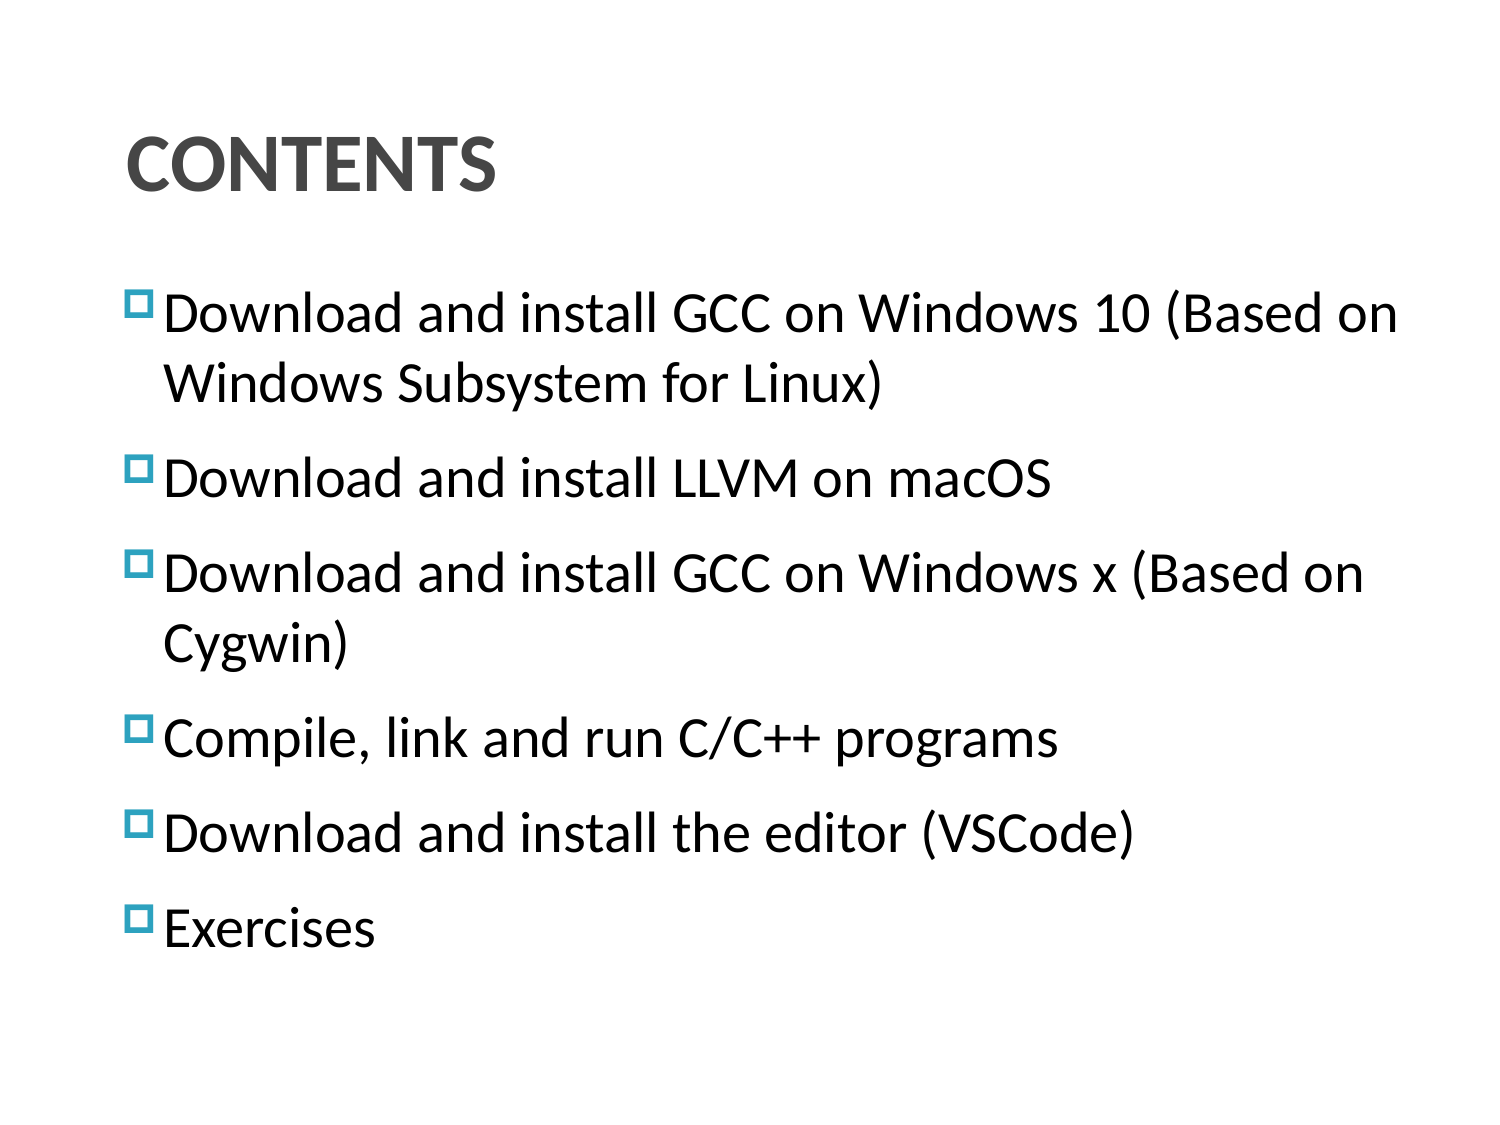

# CONTENTS
Download and install GCC on Windows 10 (Based on Windows Subsystem for Linux)
Download and install LLVM on macOS
Download and install GCC on Windows x (Based on Cygwin)
Compile, link and run C/C++ programs
Download and install the editor (VSCode)
Exercises